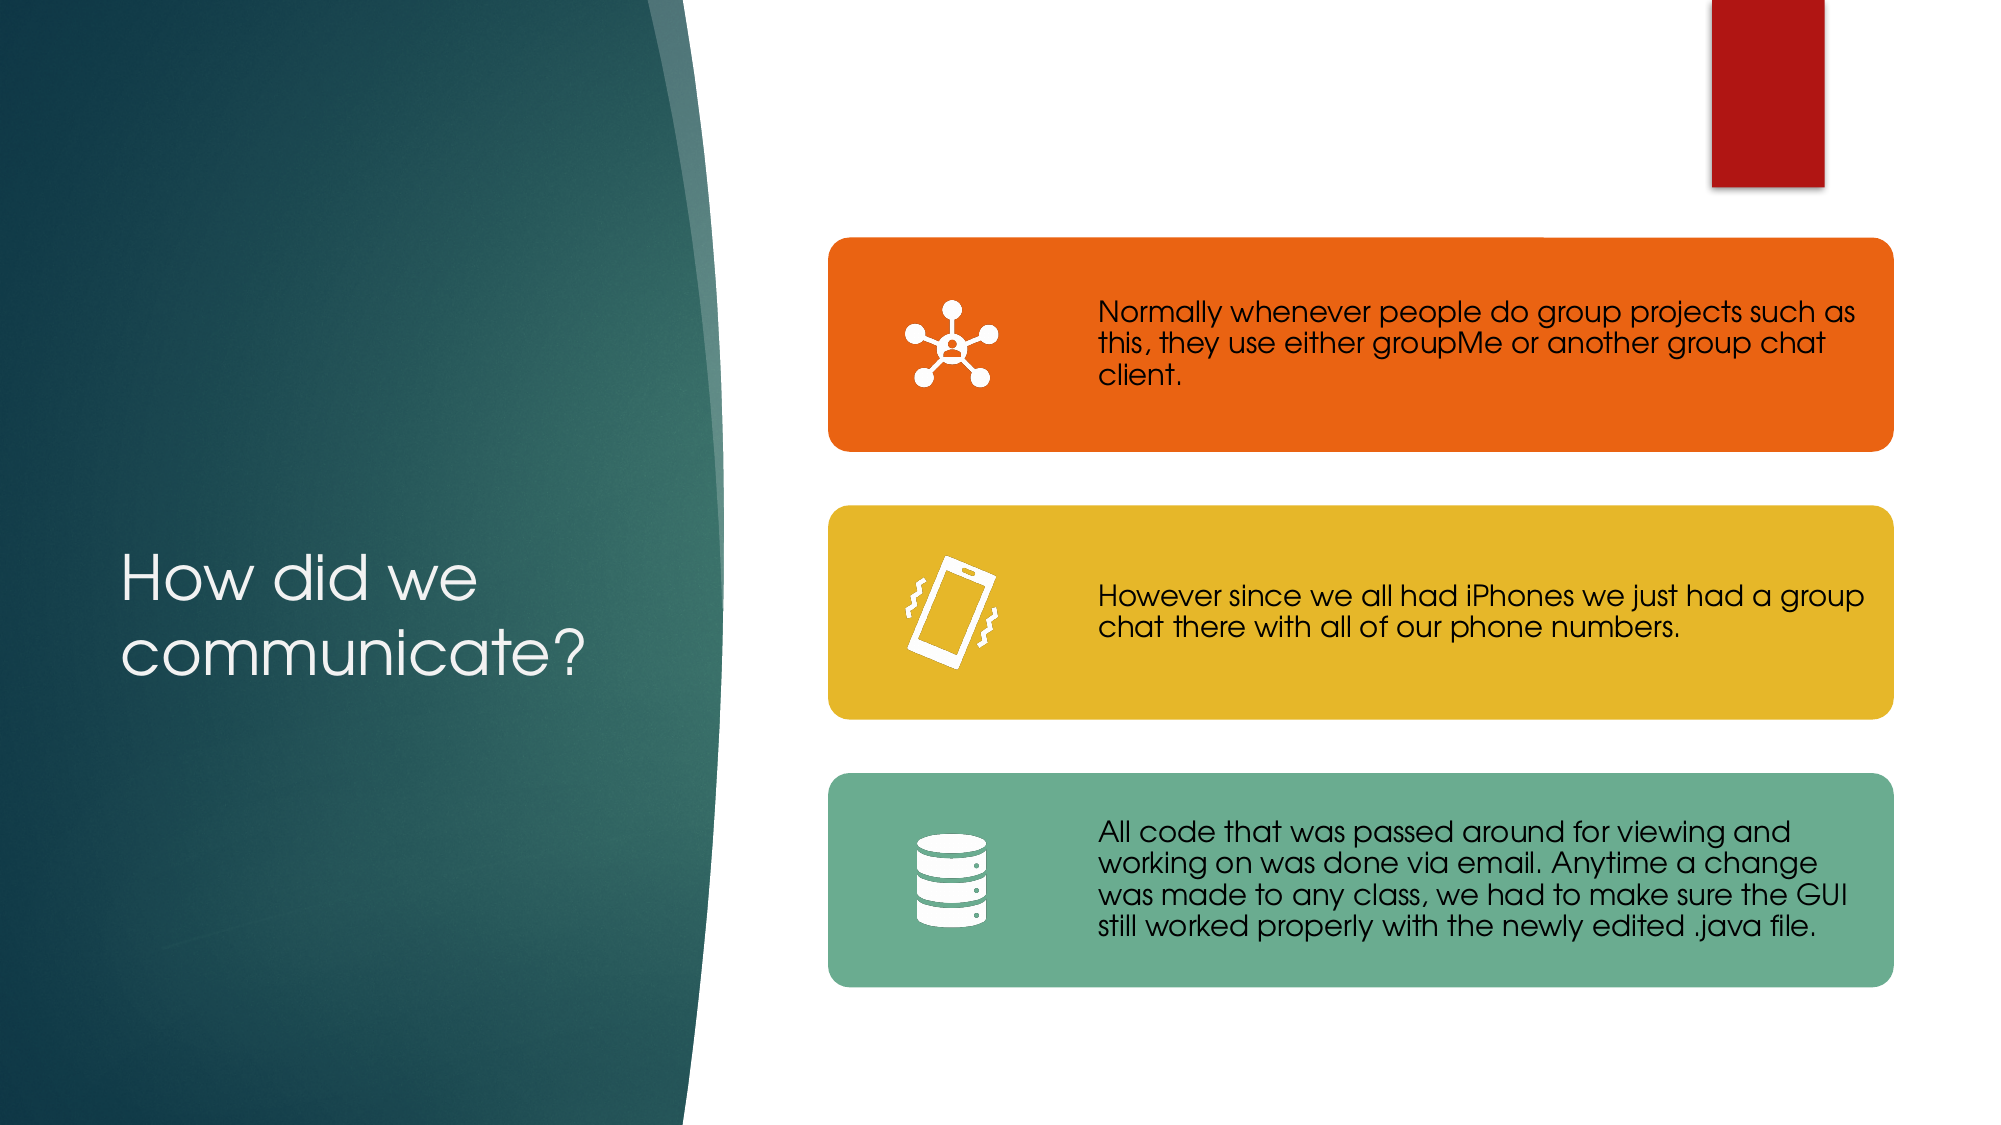

# How did we communicate?
Normally whenever people do group projects such as this, they use either groupMe or another group chat client.
However since we all had iPhones we just had a group chat there with all of our phone numbers.
All code that was passed around for viewing and working on was done via email. Anytime a change was made to any class, we had to make sure the GUI still worked properly with the newly edited .java file.